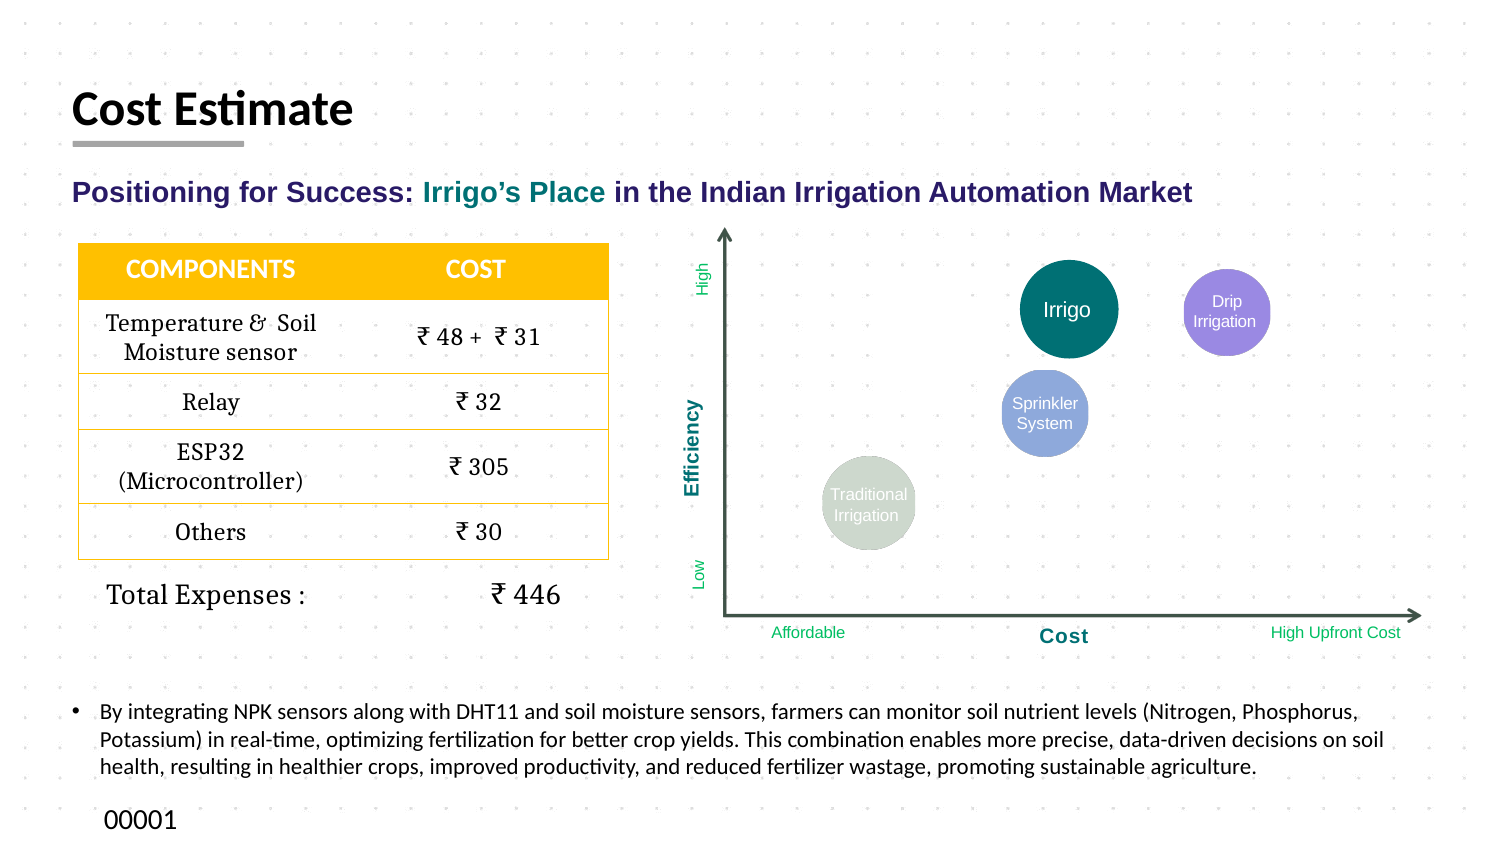

# Cost Estimate
Positioning for Success: Irrigo’s Place in the Indian Irrigation Automation Market

High

Drip Irrigation
Irrigo

Sprinkler System
Efficiency

Traditional Irrigation
Low
Cost
Affordable
High Upfront Cost
| COMPONENTS | COST |
| --- | --- |
| Temperature & Soil Moisture sensor | ₹ 48 +  ₹ 31 |
| Relay | ₹ 32 |
| ESP32 (Microcontroller) | ₹ 305 |
| Others | ₹ 30 |

Total Expenses :	             ₹ 446
By integrating NPK sensors along with DHT11 and soil moisture sensors, farmers can monitor soil nutrient levels (Nitrogen, Phosphorus, Potassium) in real-time, optimizing fertilization for better crop yields. This combination enables more precise, data-driven decisions on soil health, resulting in healthier crops, improved productivity, and reduced fertilizer wastage, promoting sustainable agriculture.
00001